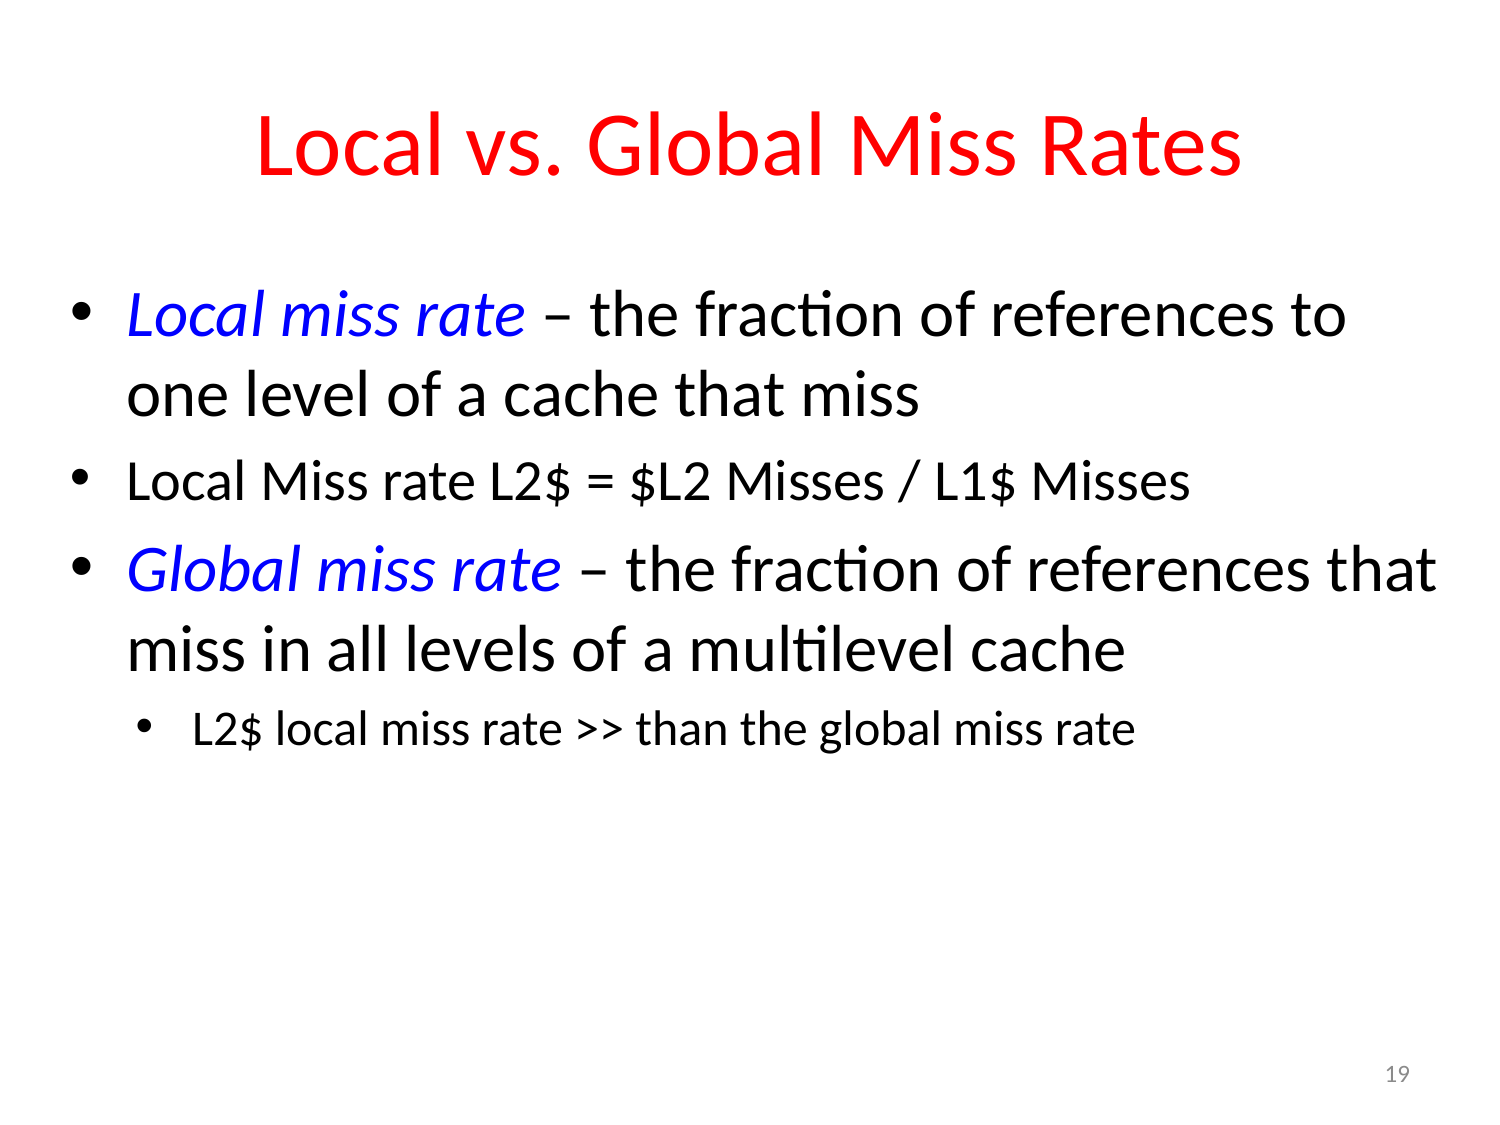

# Local vs. Global Miss Rates
Local miss rate – the fraction of references to one level of a cache that miss
Local Miss rate L2$ = $L2 Misses / L1$ Misses
Global miss rate – the fraction of references that miss in all levels of a multilevel cache
L2$ local miss rate >> than the global miss rate

19